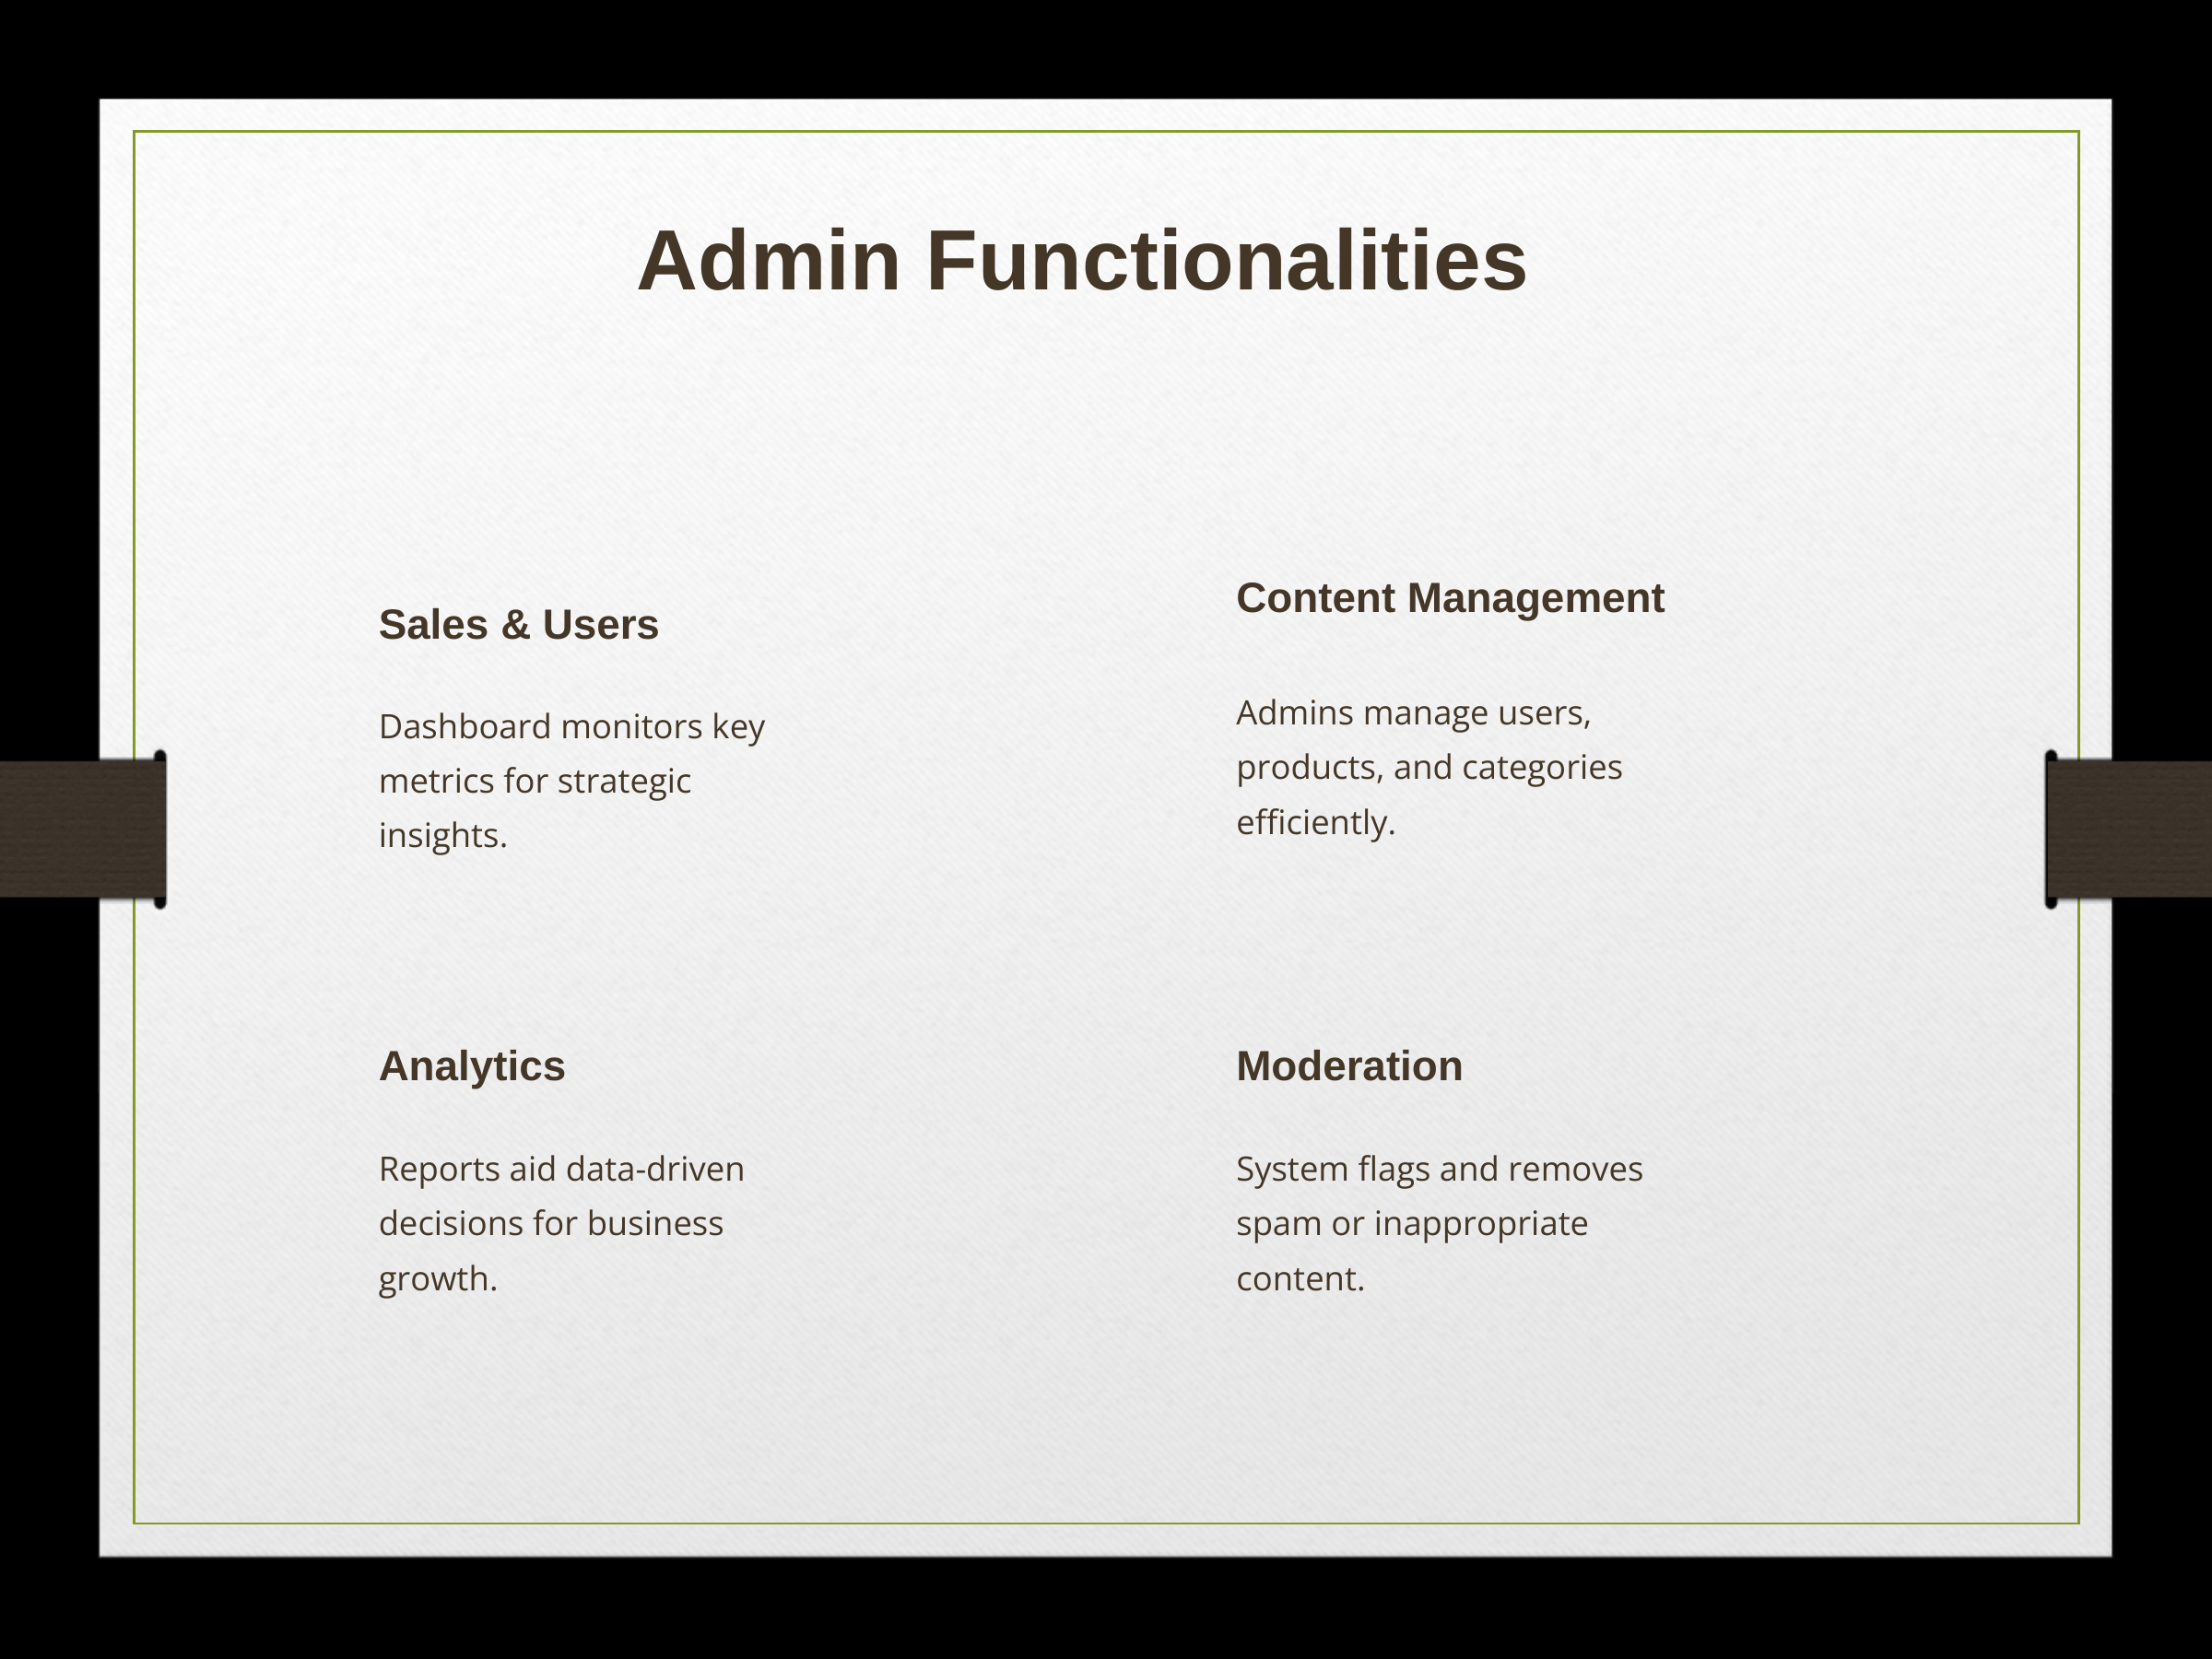

Admin Functionalities
Content Management
Sales & Users
Admins manage users, products, and categories efficiently.
Dashboard monitors key metrics for strategic insights.
Analytics
Moderation
Reports aid data-driven decisions for business growth.
System flags and removes spam or inappropriate content.